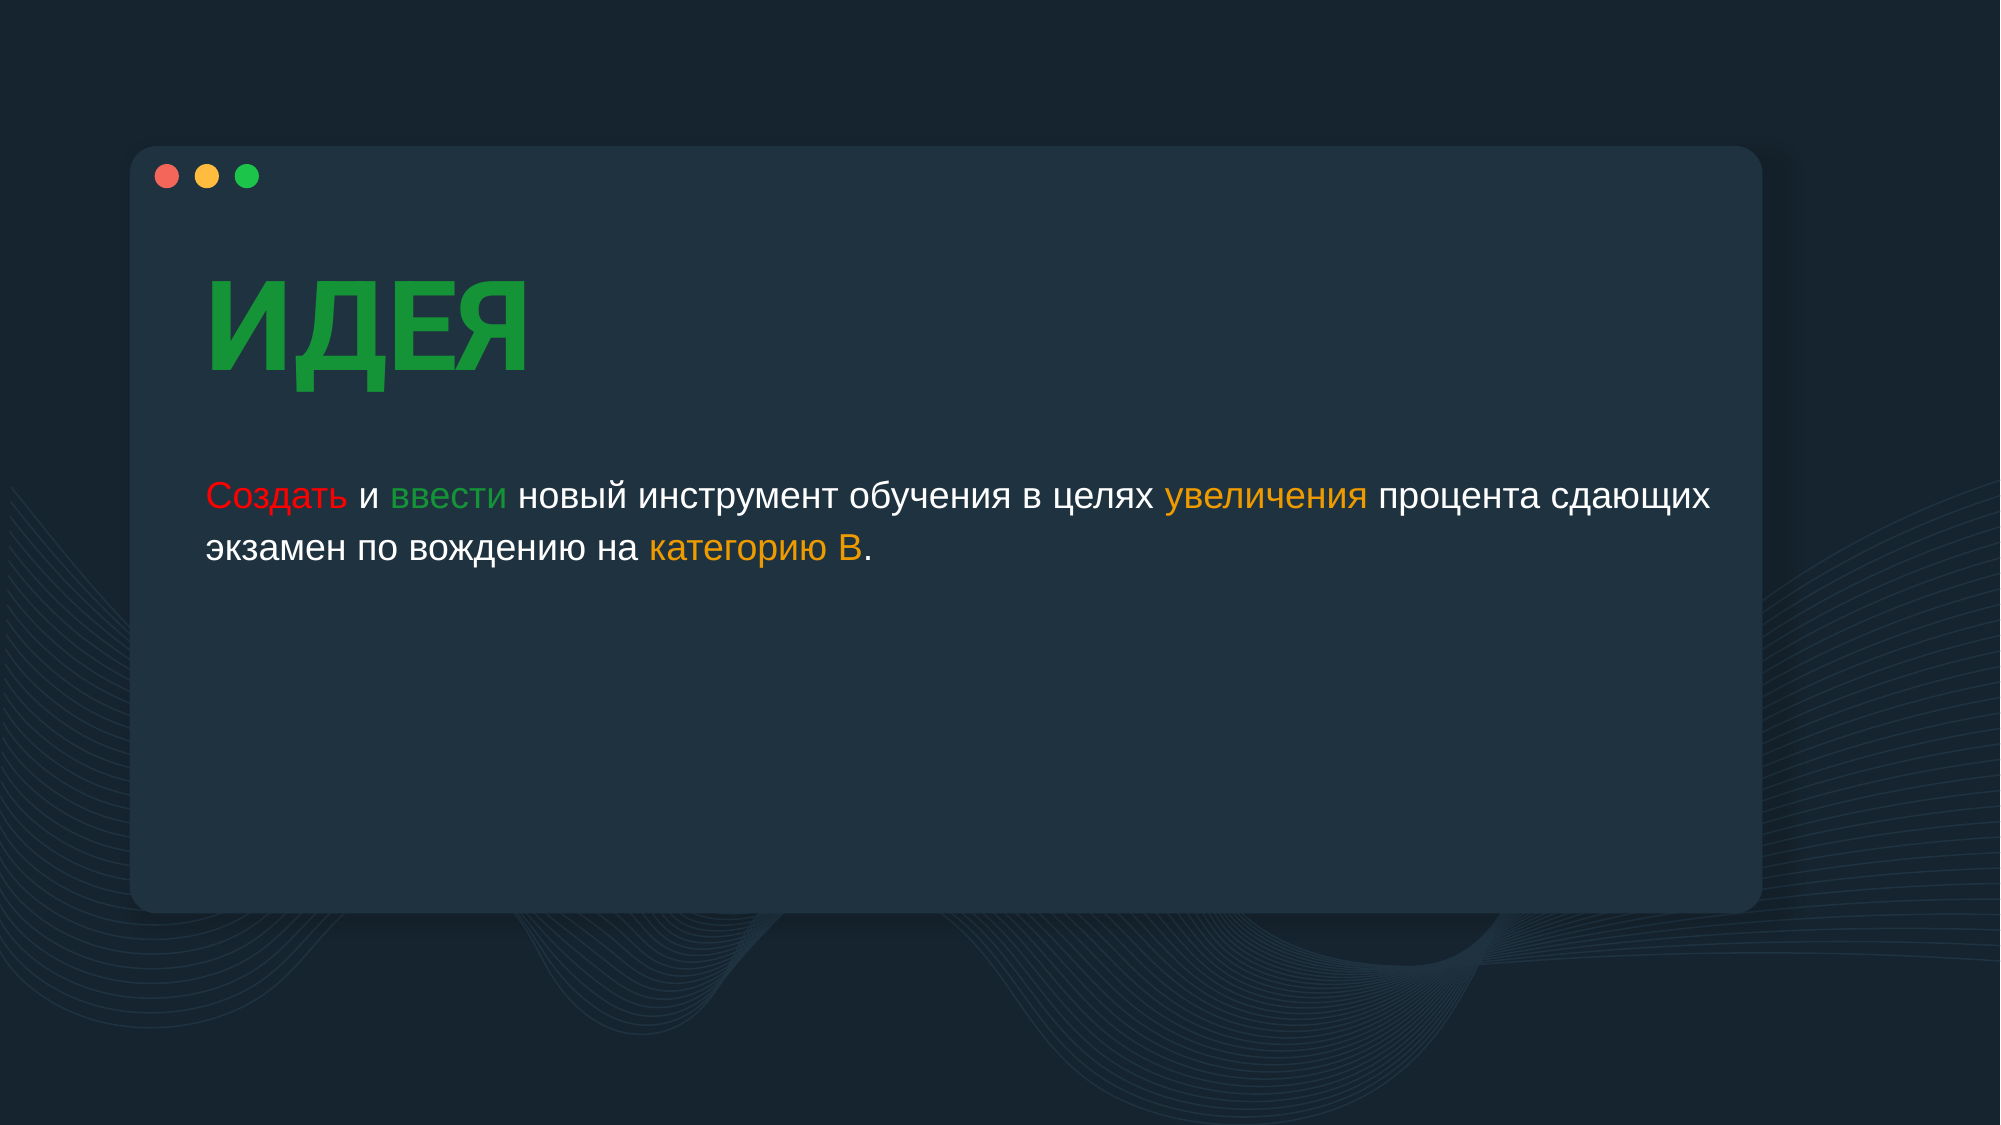

ИДЕЯ

Создать и ввести новый инструмент обучения в целях увеличения процента сдающих экзамен по вождению на категорию В.